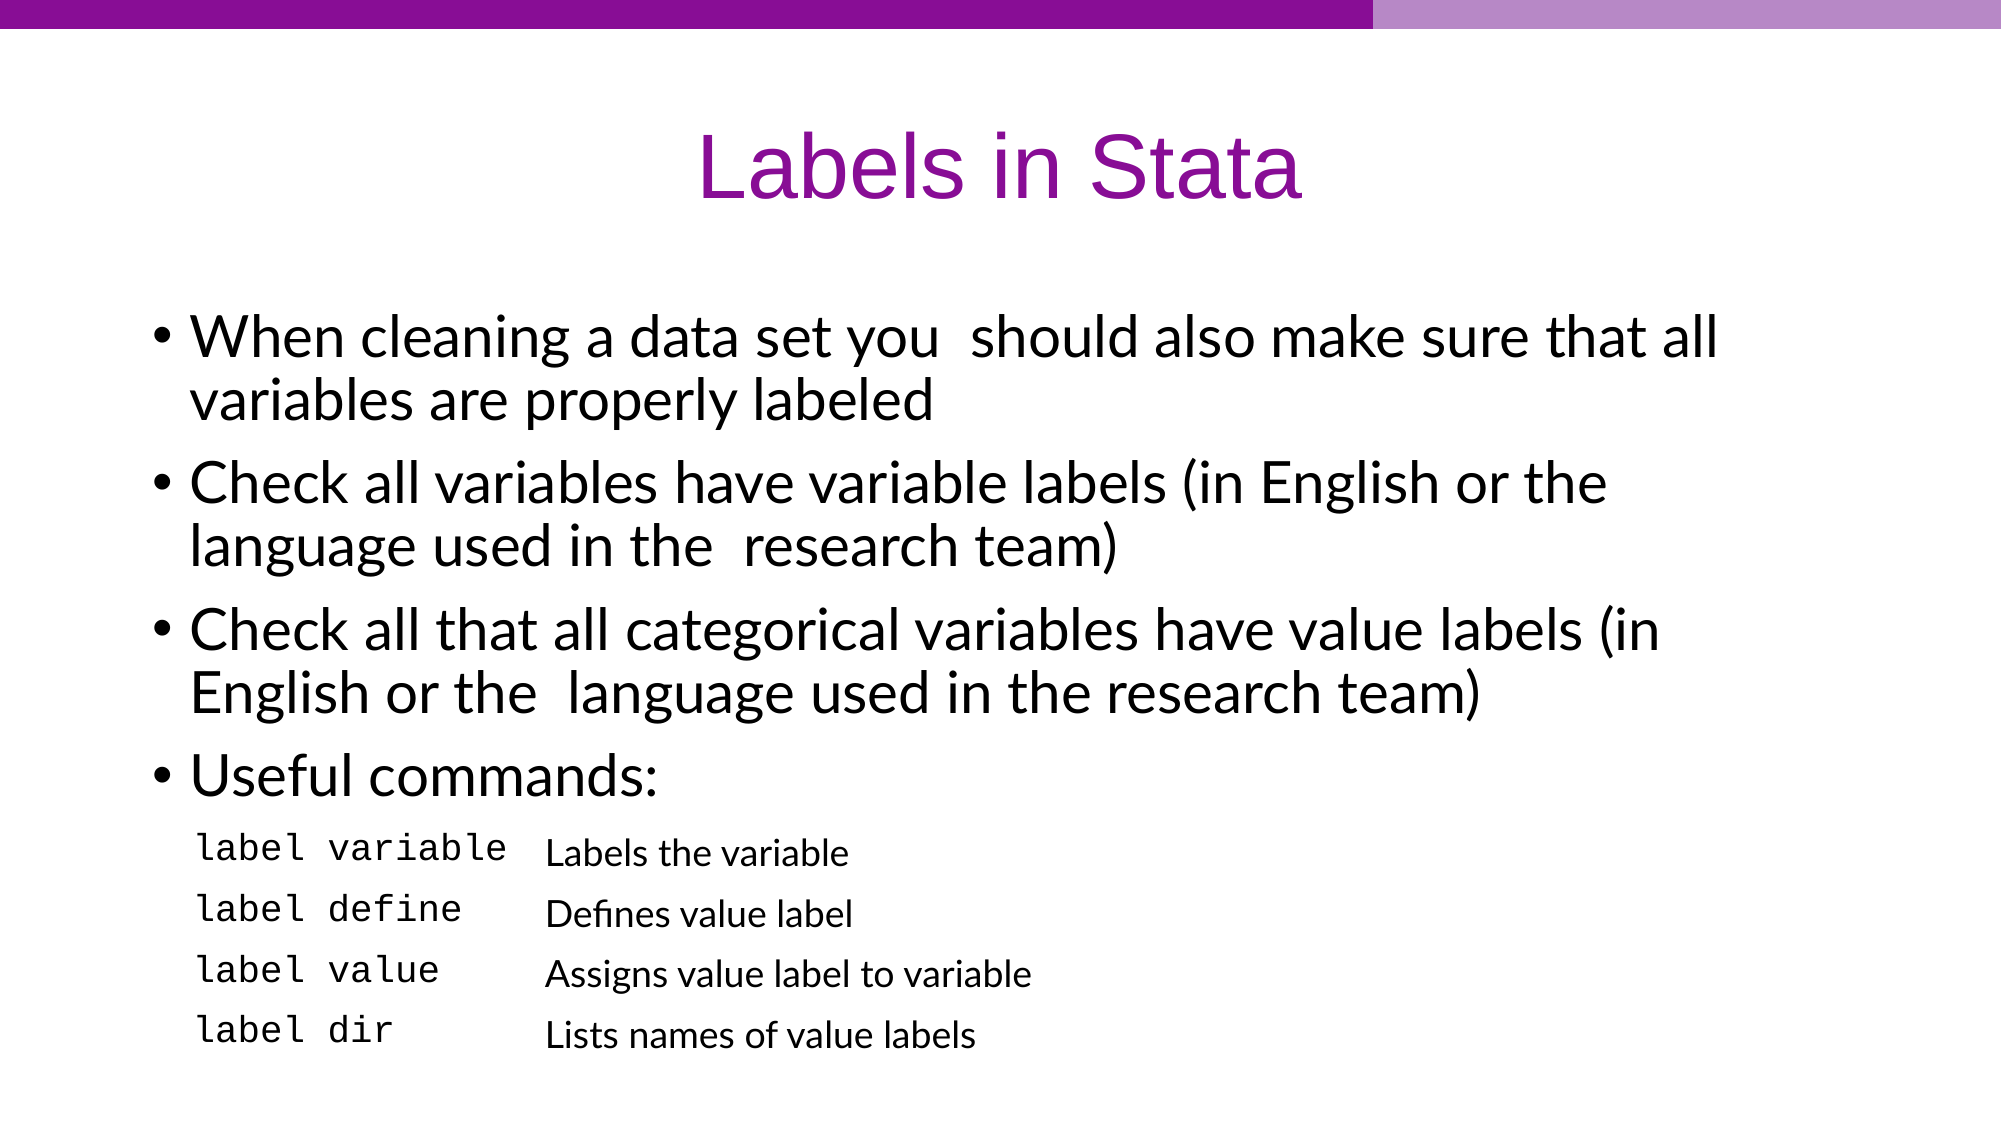

# Labels in Stata
When cleaning a data set you  should also make sure that all variables are properly labeled
Check all variables have variable labels (in English or the language used in the  research team)
Check all that all categorical variables have value labels (in English or the  language used in the research team)
Useful commands:

| label variable | Labels the variable |
| --- | --- |
| label define | Defines value label |
| label value | Assigns value label to variable |
| label dir | Lists names of value labels |